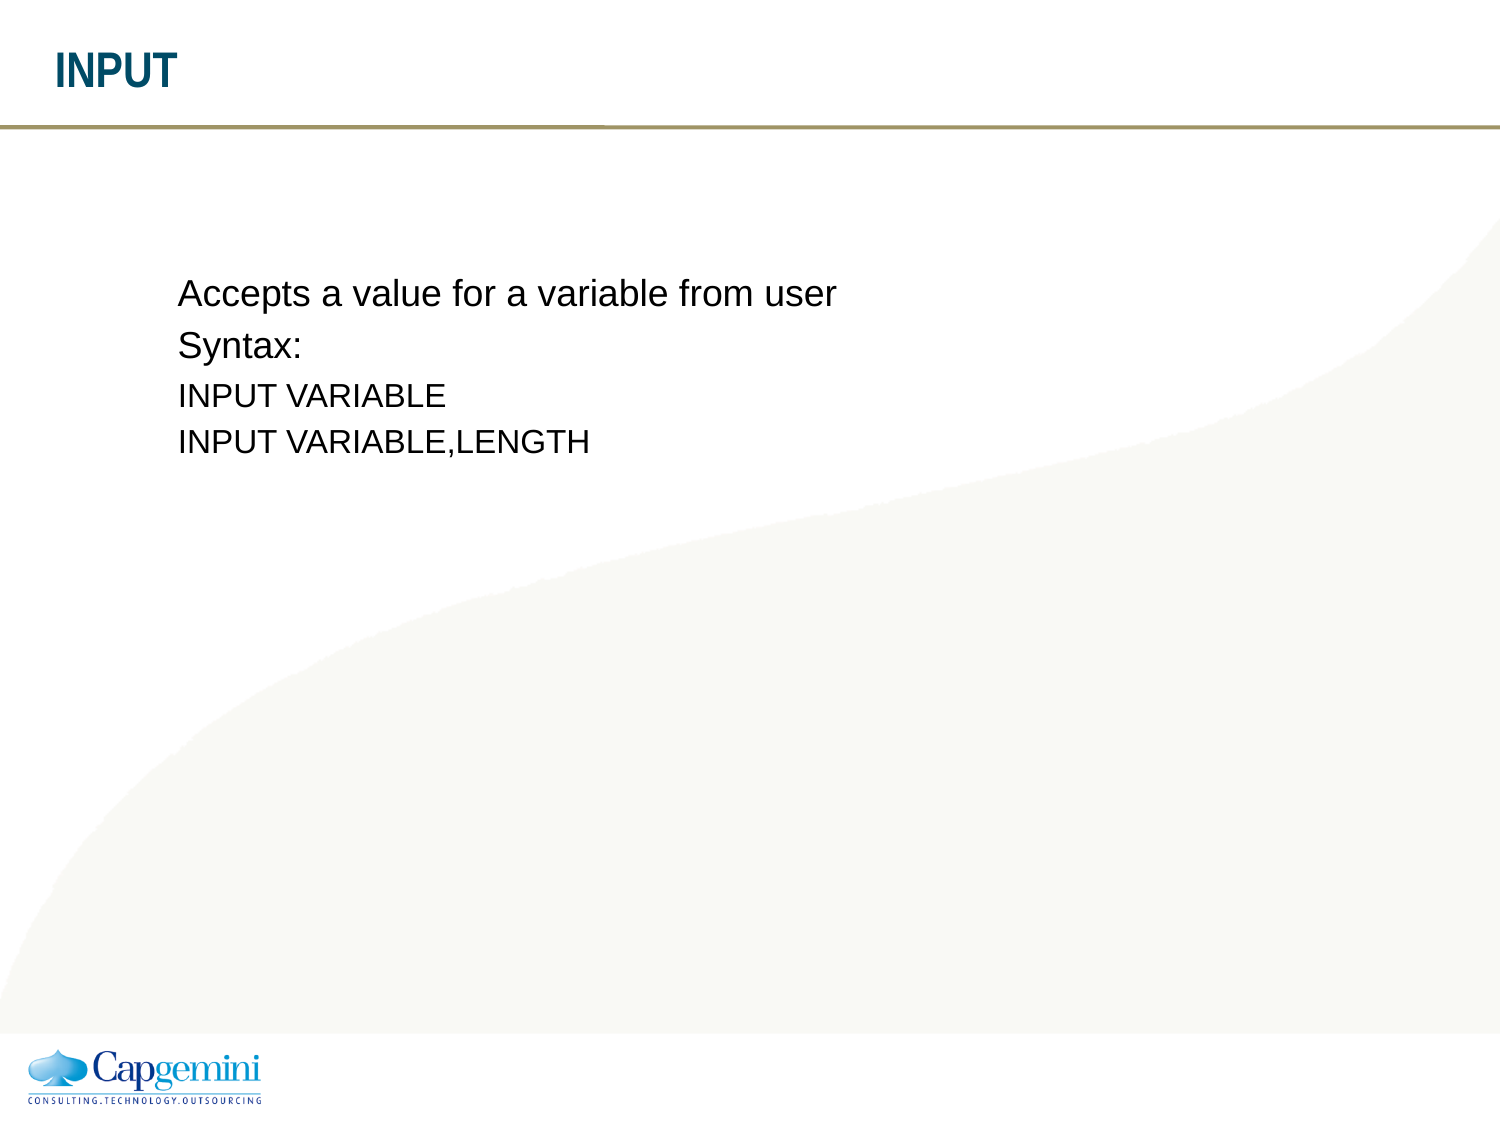

# INPUT
Accepts a value for a variable from user
Syntax:
INPUT VARIABLE
INPUT VARIABLE,LENGTH